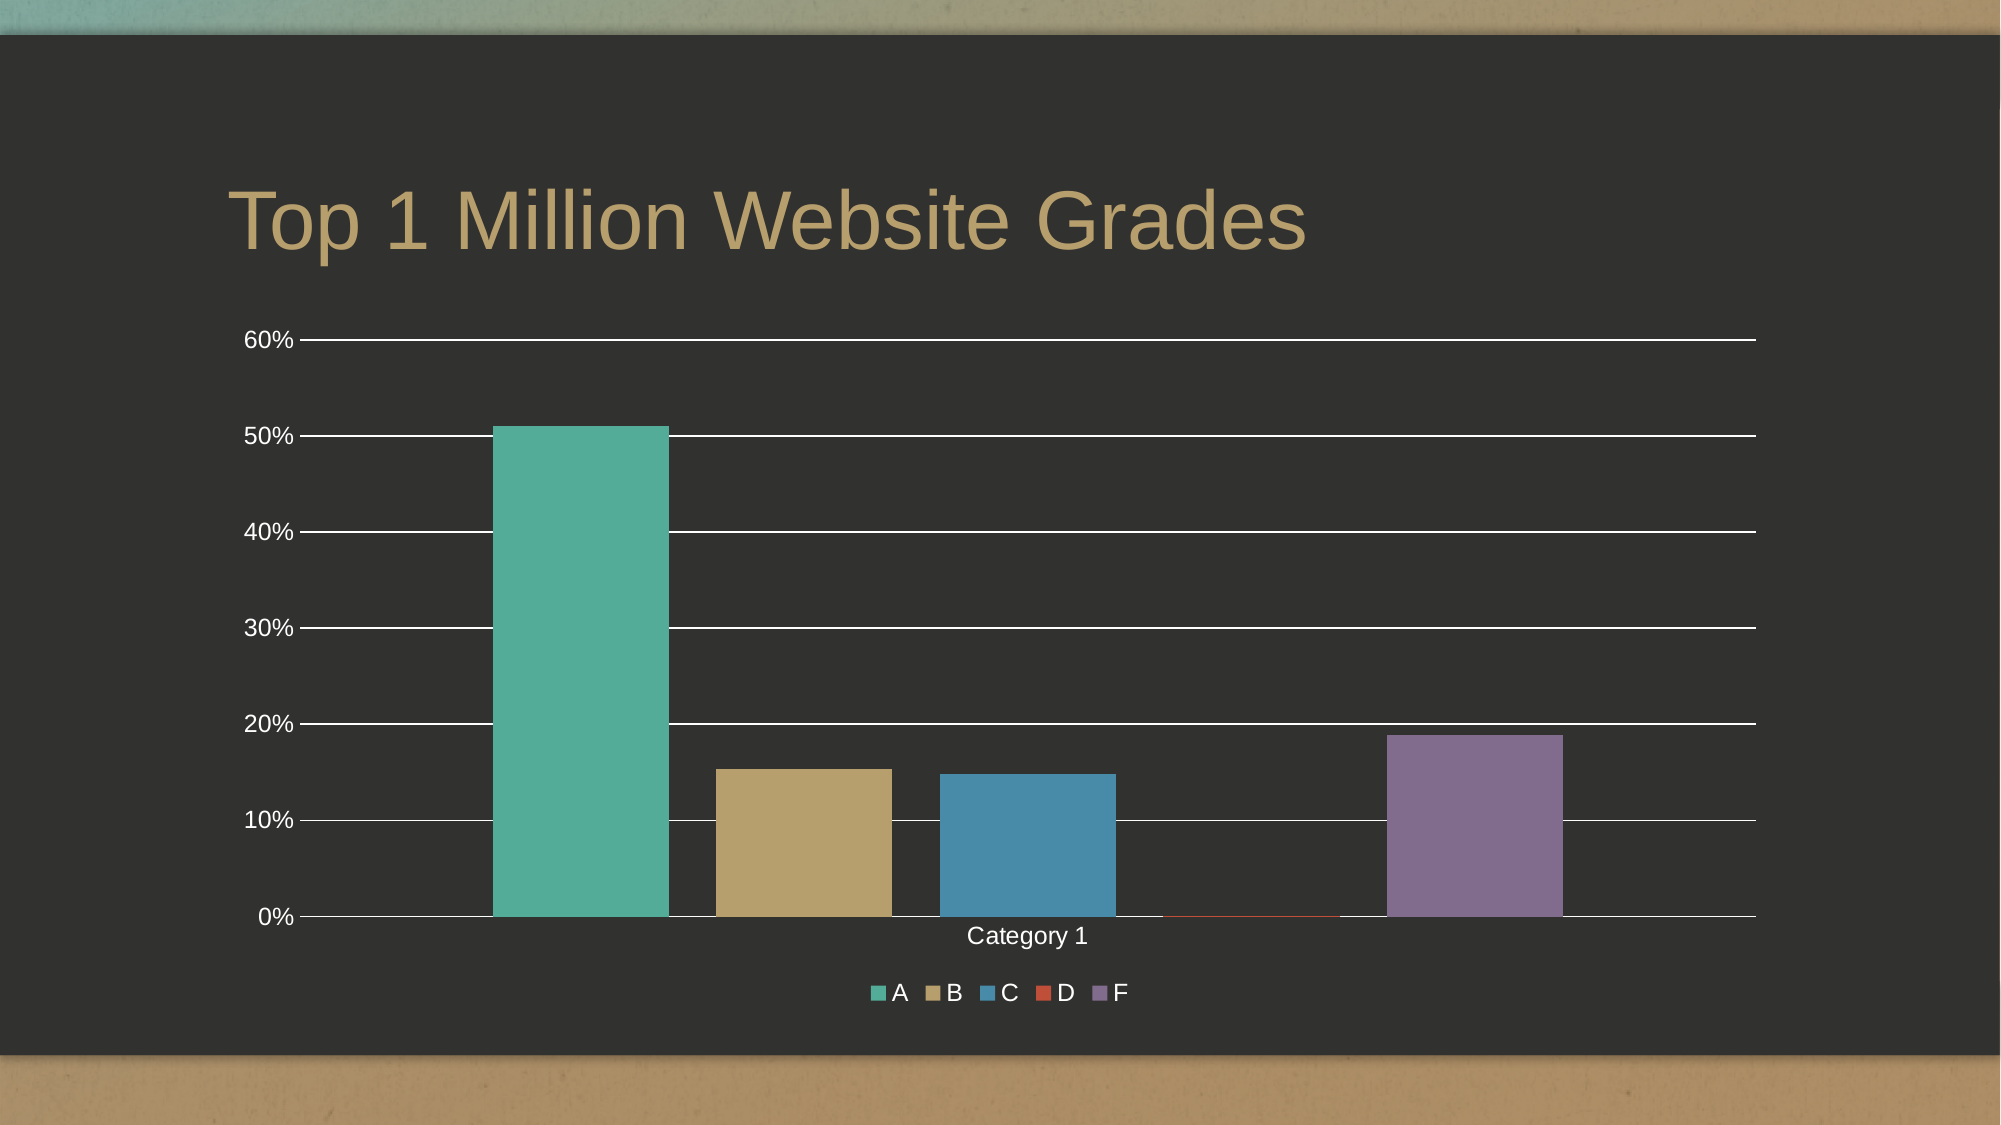

# Top 1 Million Website Grades

### Chart

| Category | A | B | C | D | F |
|---|---|---|---|---|---|
| Category 1 | 0.51 | 0.153 | 0.148 | 0.001 | 0.189 |